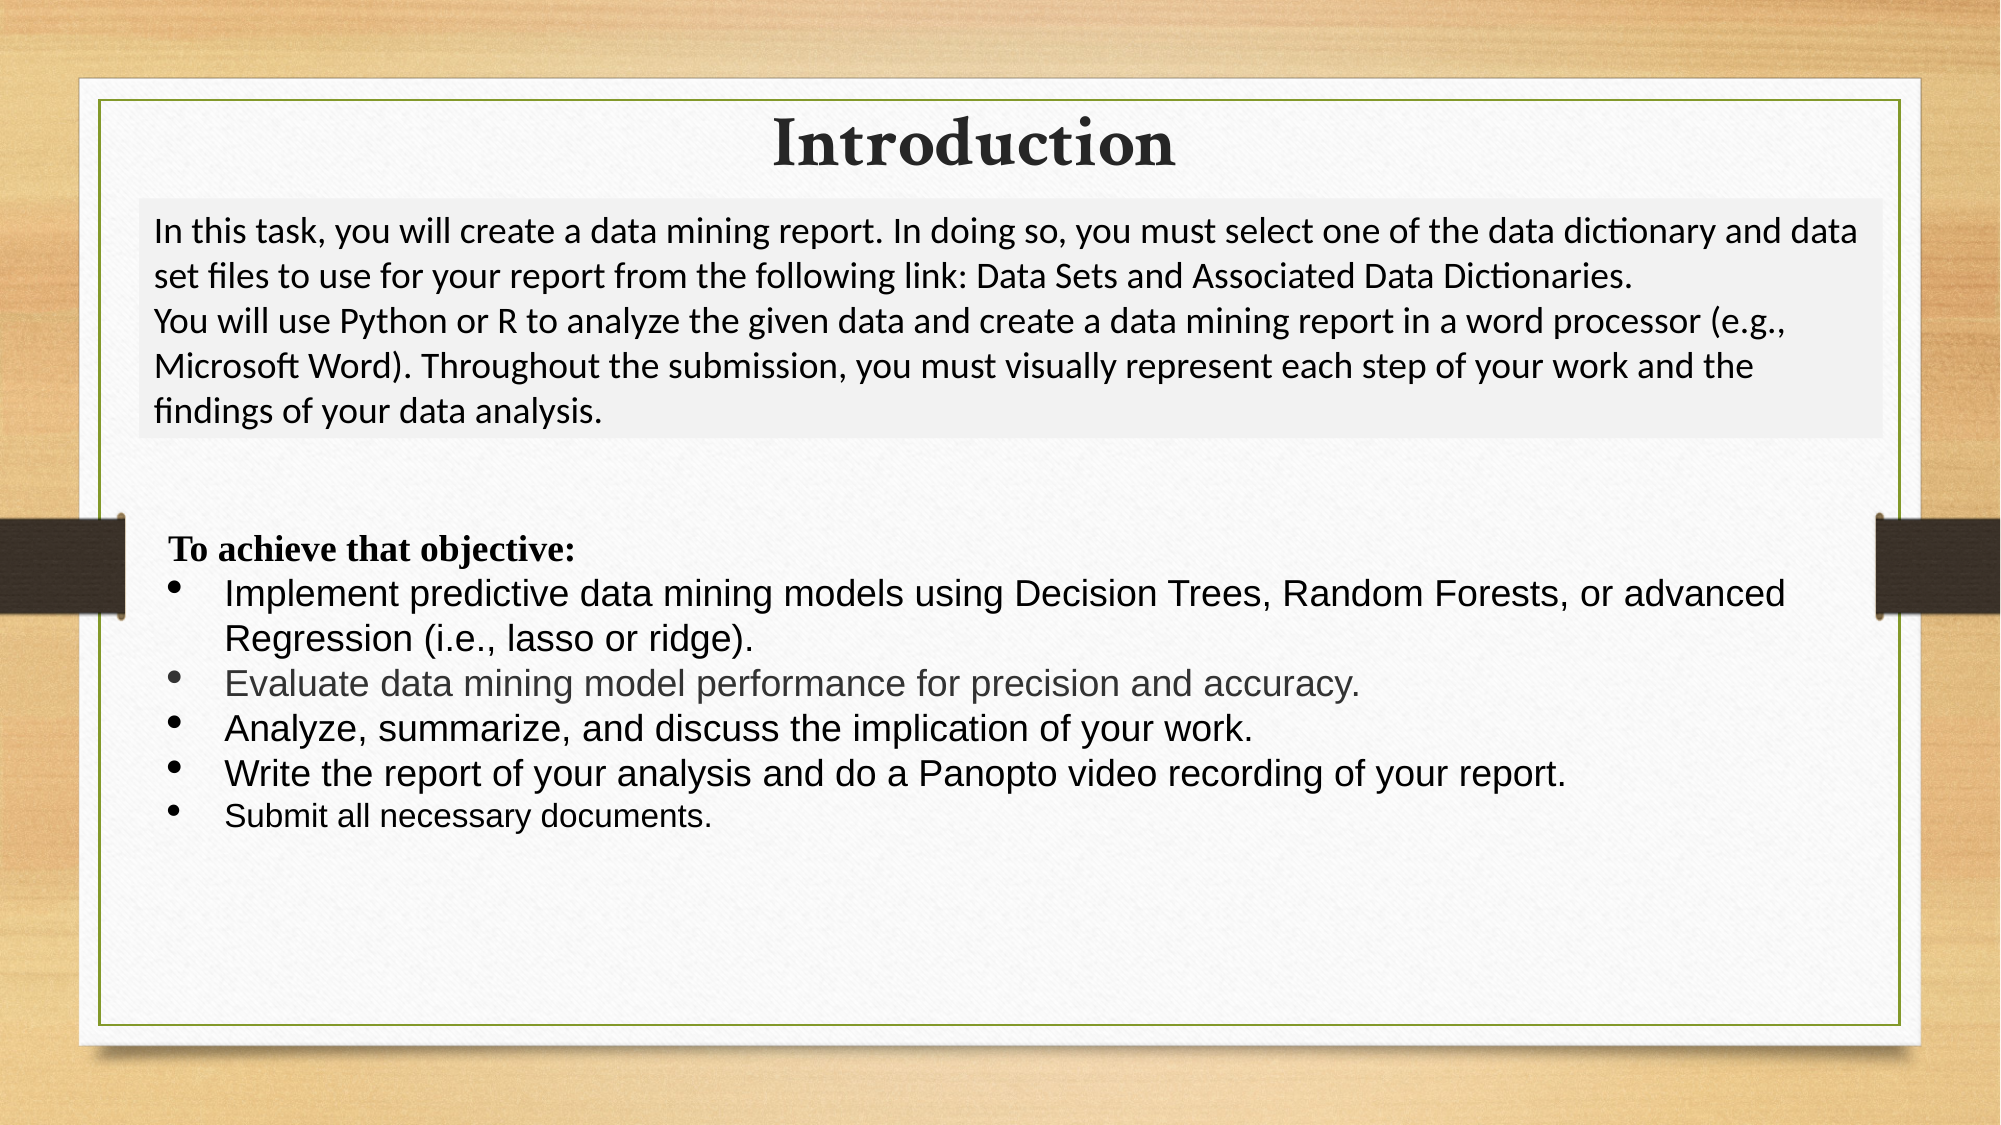

# Introduction
In this task, you will create a data mining report. In doing so, you must select one of the data dictionary and data set files to use for your report from the following link: Data Sets and Associated Data Dictionaries.
You will use Python or R to analyze the given data and create a data mining report in a word processor (e.g., Microsoft Word). Throughout the submission, you must visually represent each step of your work and the findings of your data analysis.
To achieve that objective:
Implement predictive data mining models using Decision Trees, Random Forests, or advanced Regression (i.e., lasso or ridge).
Evaluate data mining model performance for precision and accuracy.
Analyze, summarize, and discuss the implication of your work.
Write the report of your analysis and do a Panopto video recording of your report.
Submit all necessary documents.